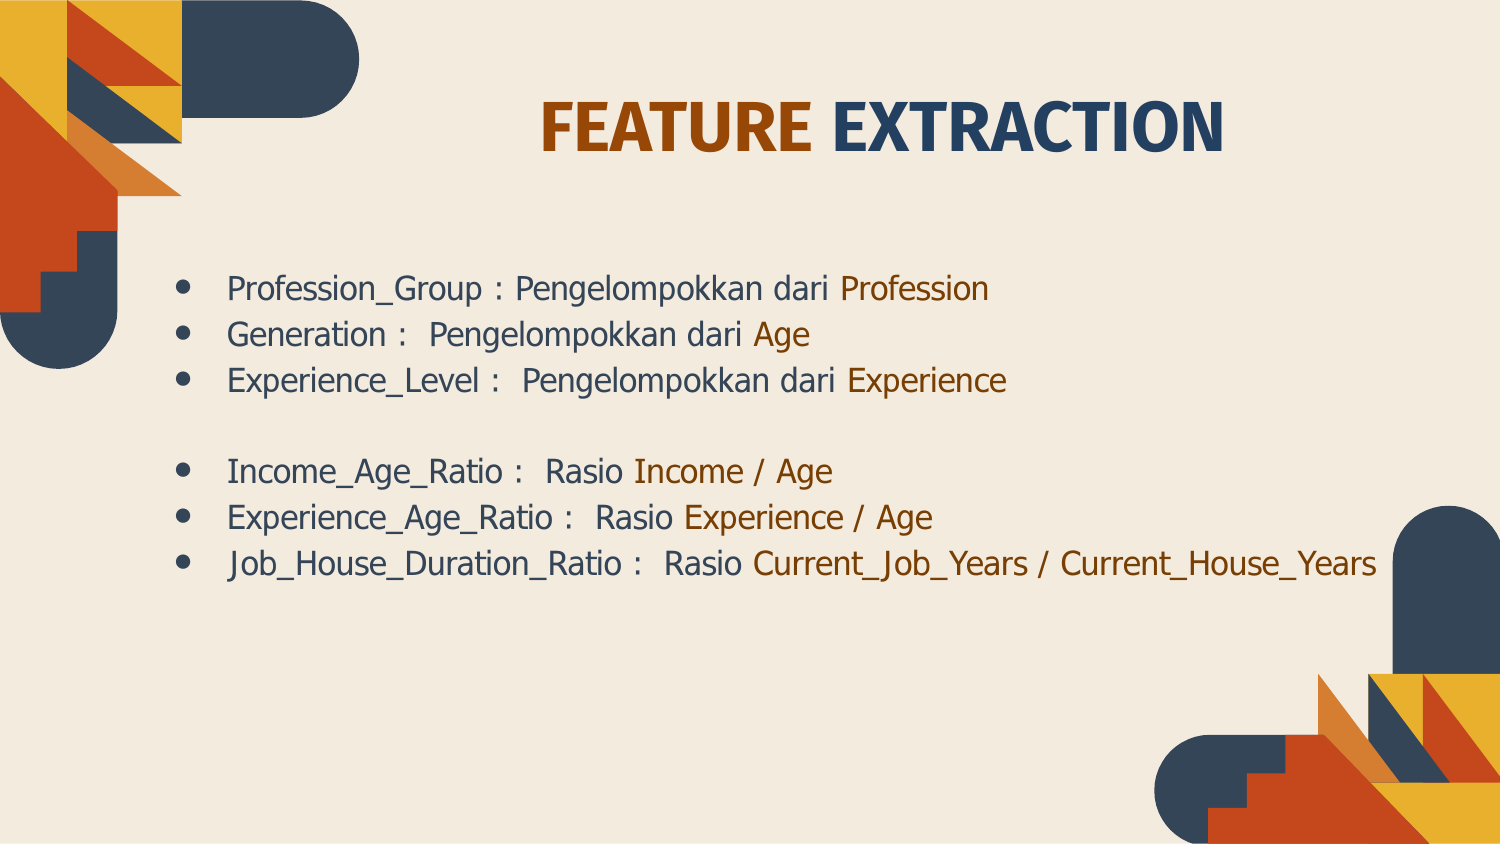

# FEATURE EXTRACTION
Profession_Group : Pengelompokkan dari Profession
Generation :  Pengelompokkan dari Age
Experience_Level :  Pengelompokkan dari Experience

Income_Age_Ratio :  Rasio Income / Age
Experience_Age_Ratio :  Rasio Experience / Age
Job_House_Duration_Ratio :  Rasio Current_Job_Years / Current_House_Years